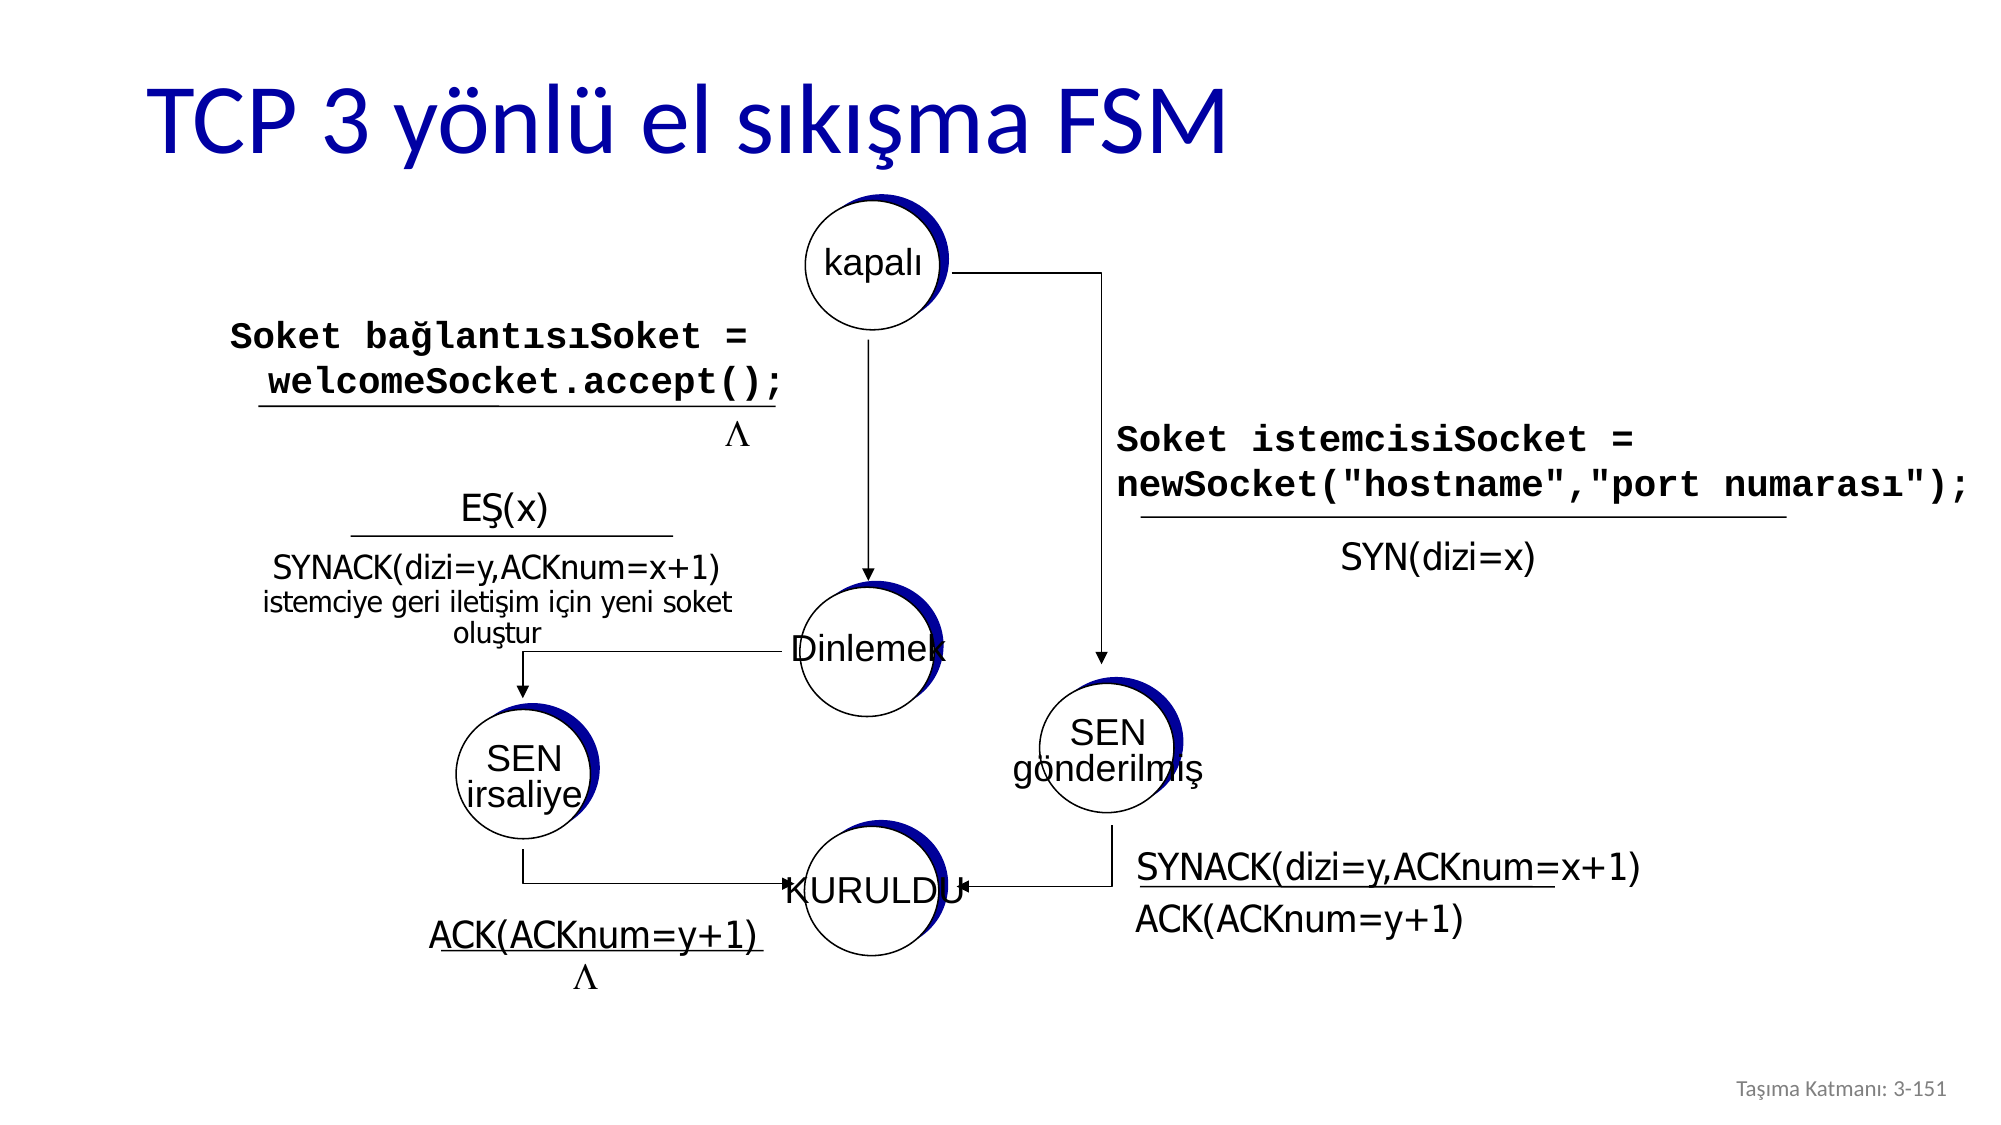

# TCP 3 yönlü el sıkışma FSM

kapalı

Soket bağlantısıSoket = welcomeSocket.accept();

Λ

Soket istemcisiSocket =
newSocket("hostname","port numarası");
EŞ(x)

SYNACK(dizi=y,ACKnum=x+1)
istemciye geri iletişim için yeni soket oluştur

SYN(dizi=x)

Dinlemek

SEN
gönderilmiş
SEN
irsaliye

SYNACK(dizi=y,ACKnum=x+1)

ACK(ACKnum=y+1)

KURULDU

ACK(ACKnum=y+1)

Λ

Taşıma Katmanı: 3-151